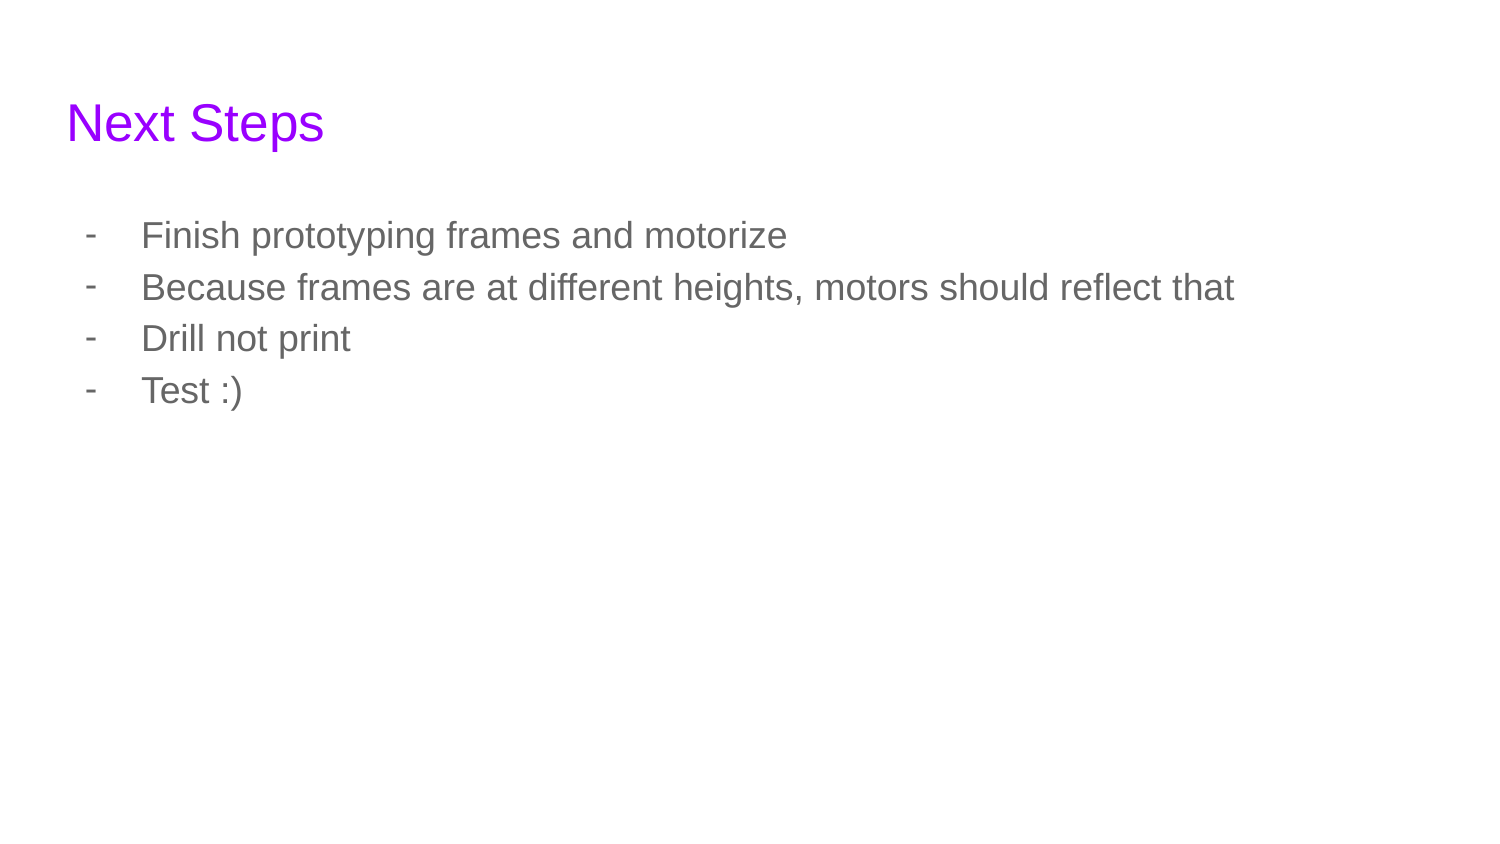

# Next Steps
Finish prototyping frames and motorize
Because frames are at different heights, motors should reflect that
Drill not print
Test :)